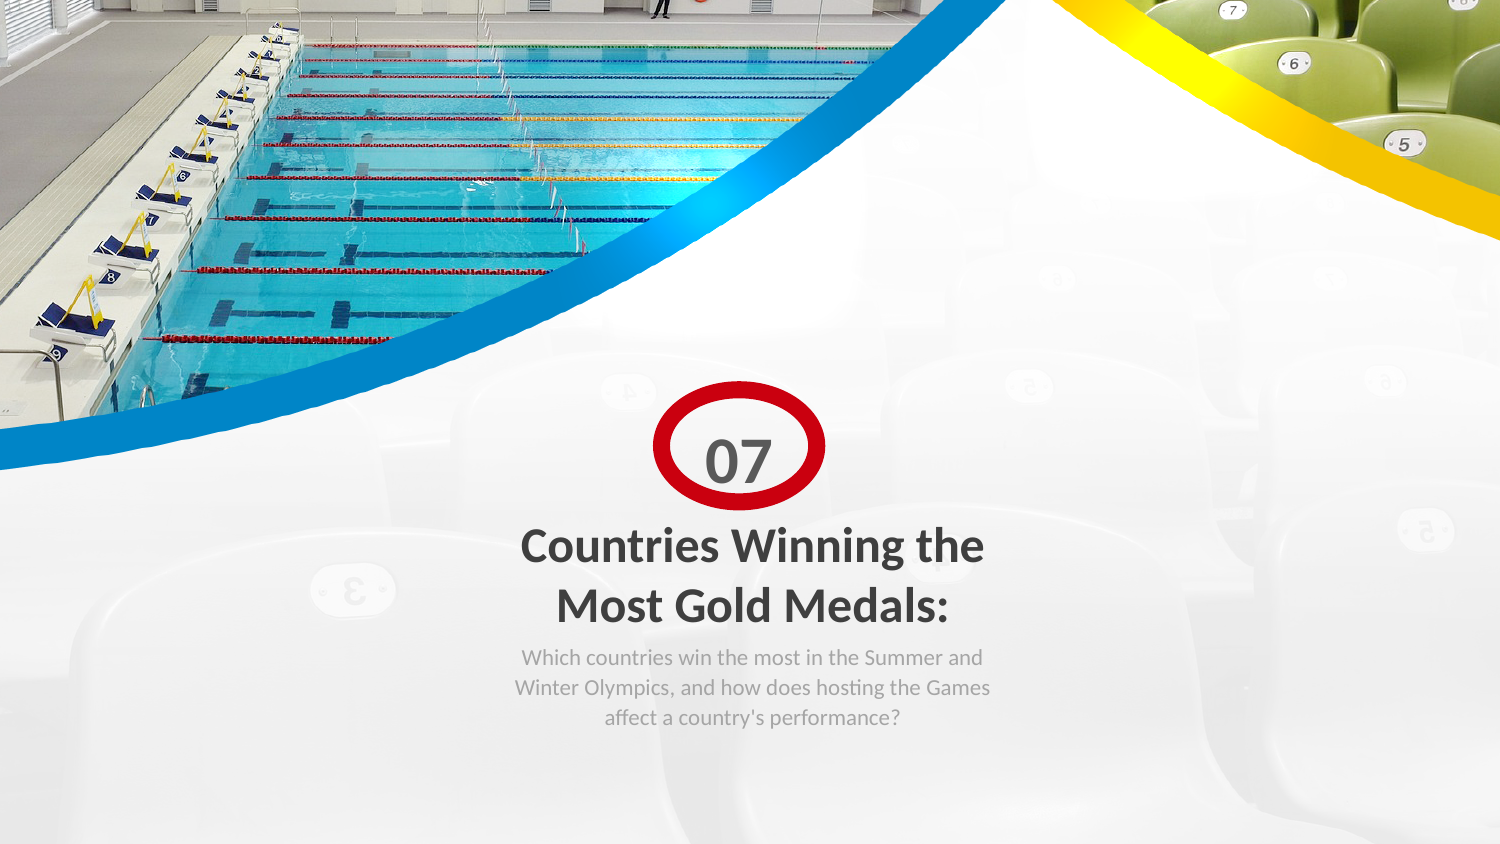

07
Countries Winning the Most Gold Medals:
Which countries win the most in the Summer and Winter Olympics, and how does hosting the Games affect a country's performance?